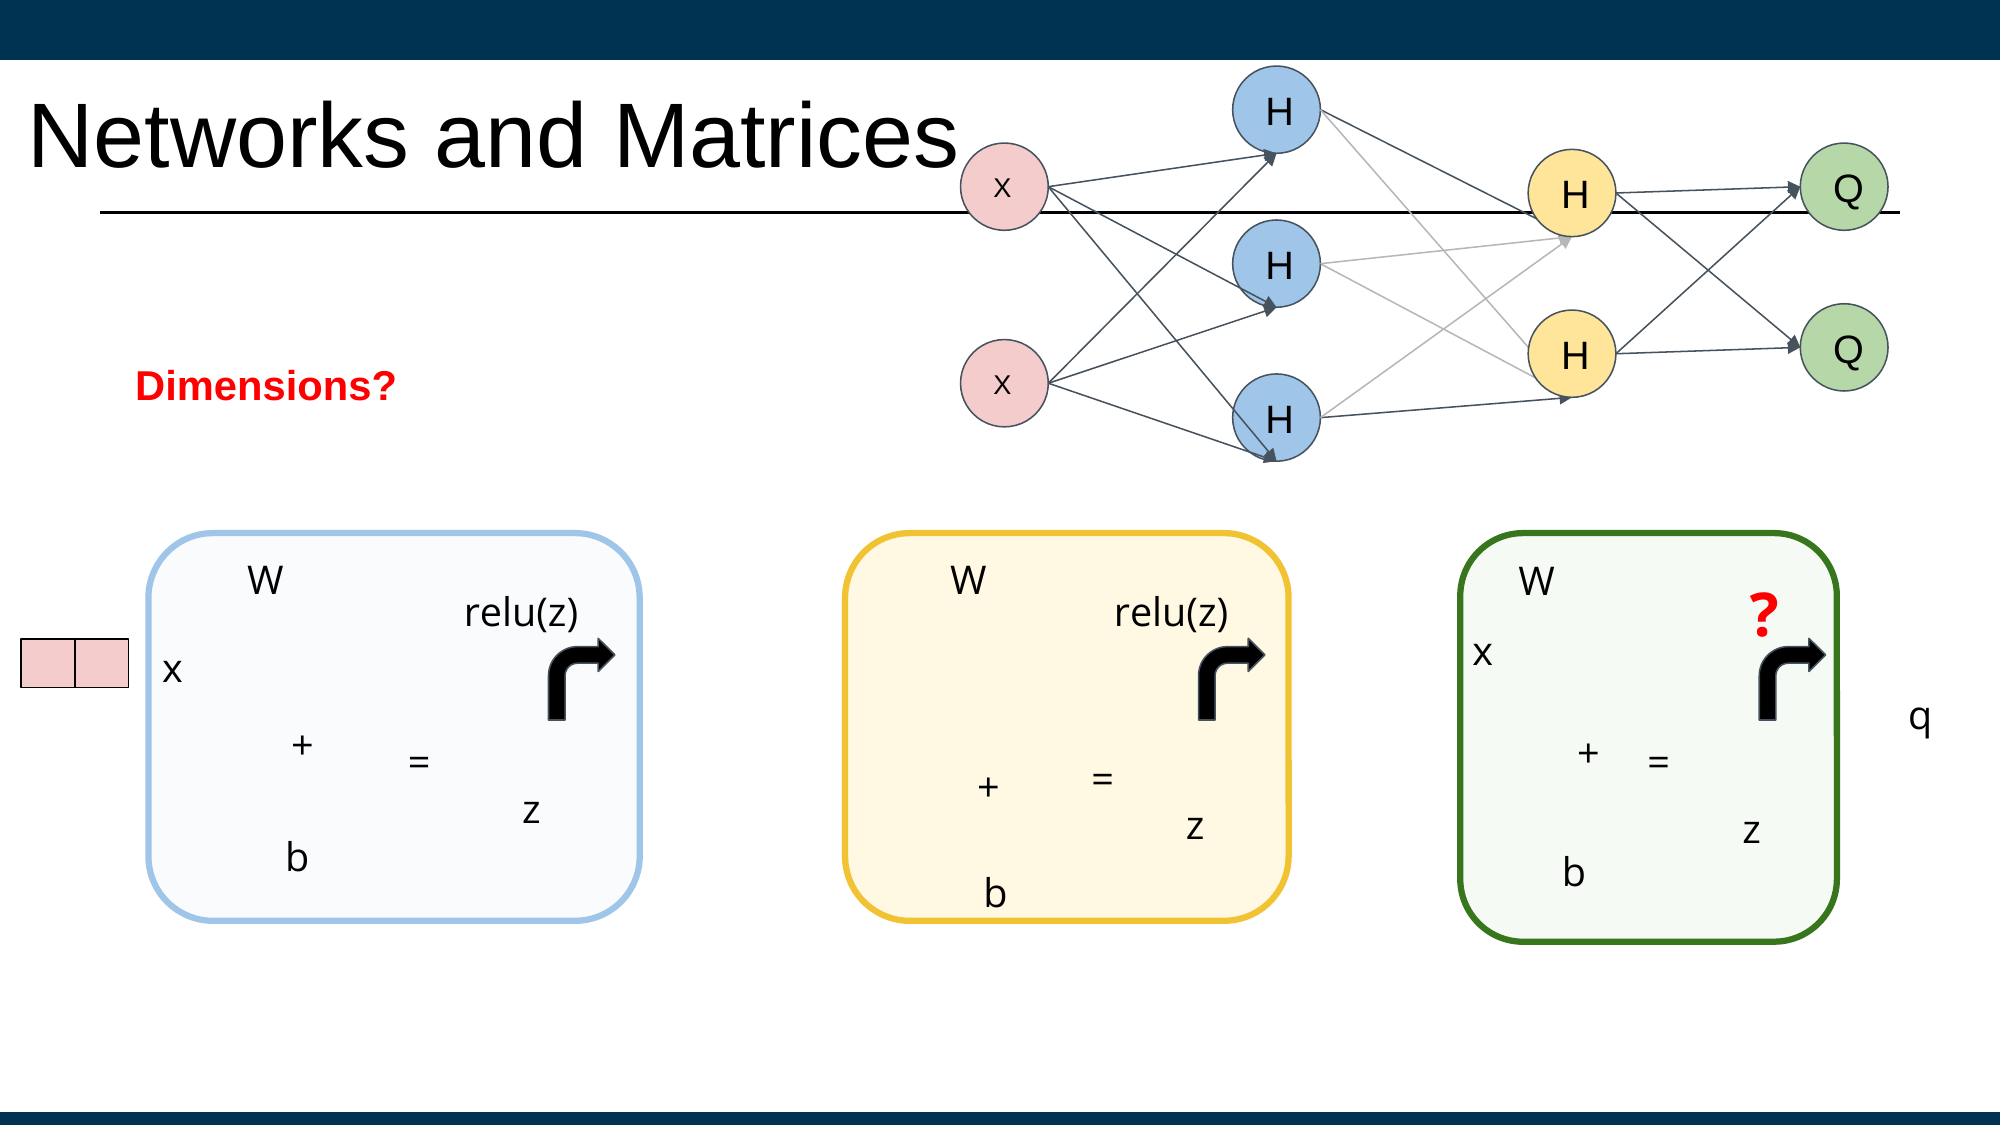

# Networks and Matrices
H
X
H
H
H
X
H
Q
Q
Dimensions?

W
W
W
?
relu(z)
relu(z)
x

x
q
+
+
=
=
=
z
+
z
z
b
b
b